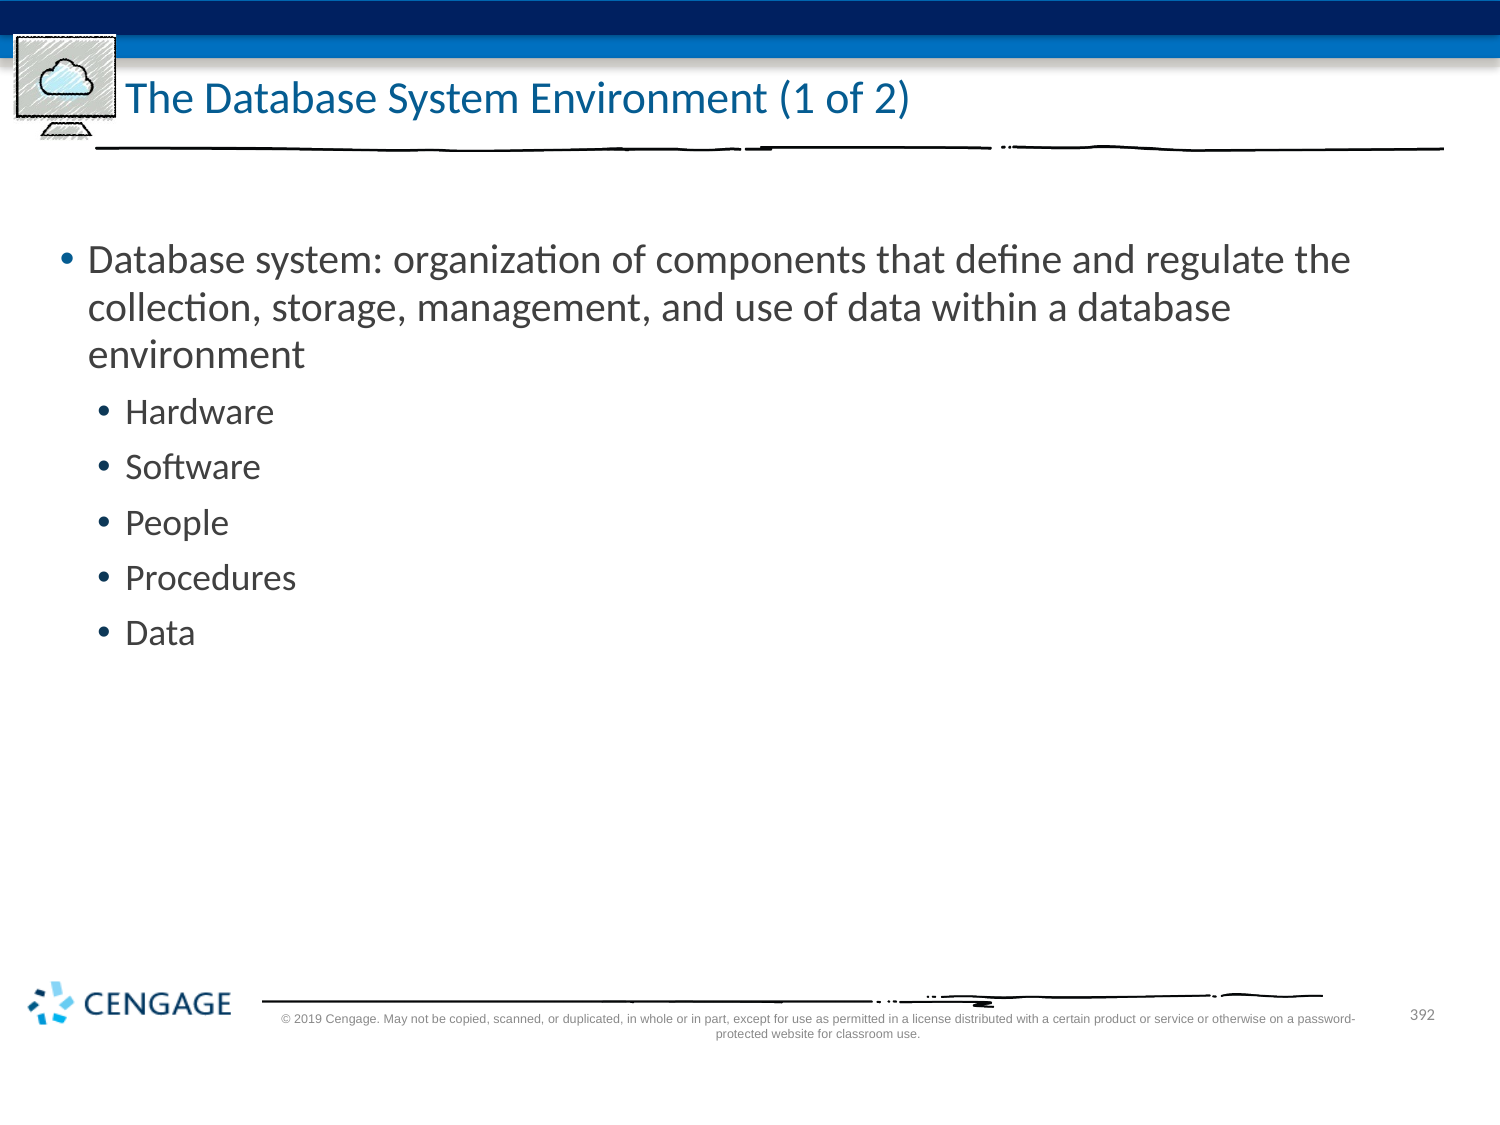

# The Database System Environment (1 of 2)
Database system: organization of components that define and regulate the collection, storage, management, and use of data within a database environment
Hardware
Software
People
Procedures
Data
© 2019 Cengage. May not be copied, scanned, or duplicated, in whole or in part, except for use as permitted in a license distributed with a certain product or service or otherwise on a password-protected website for classroom use.